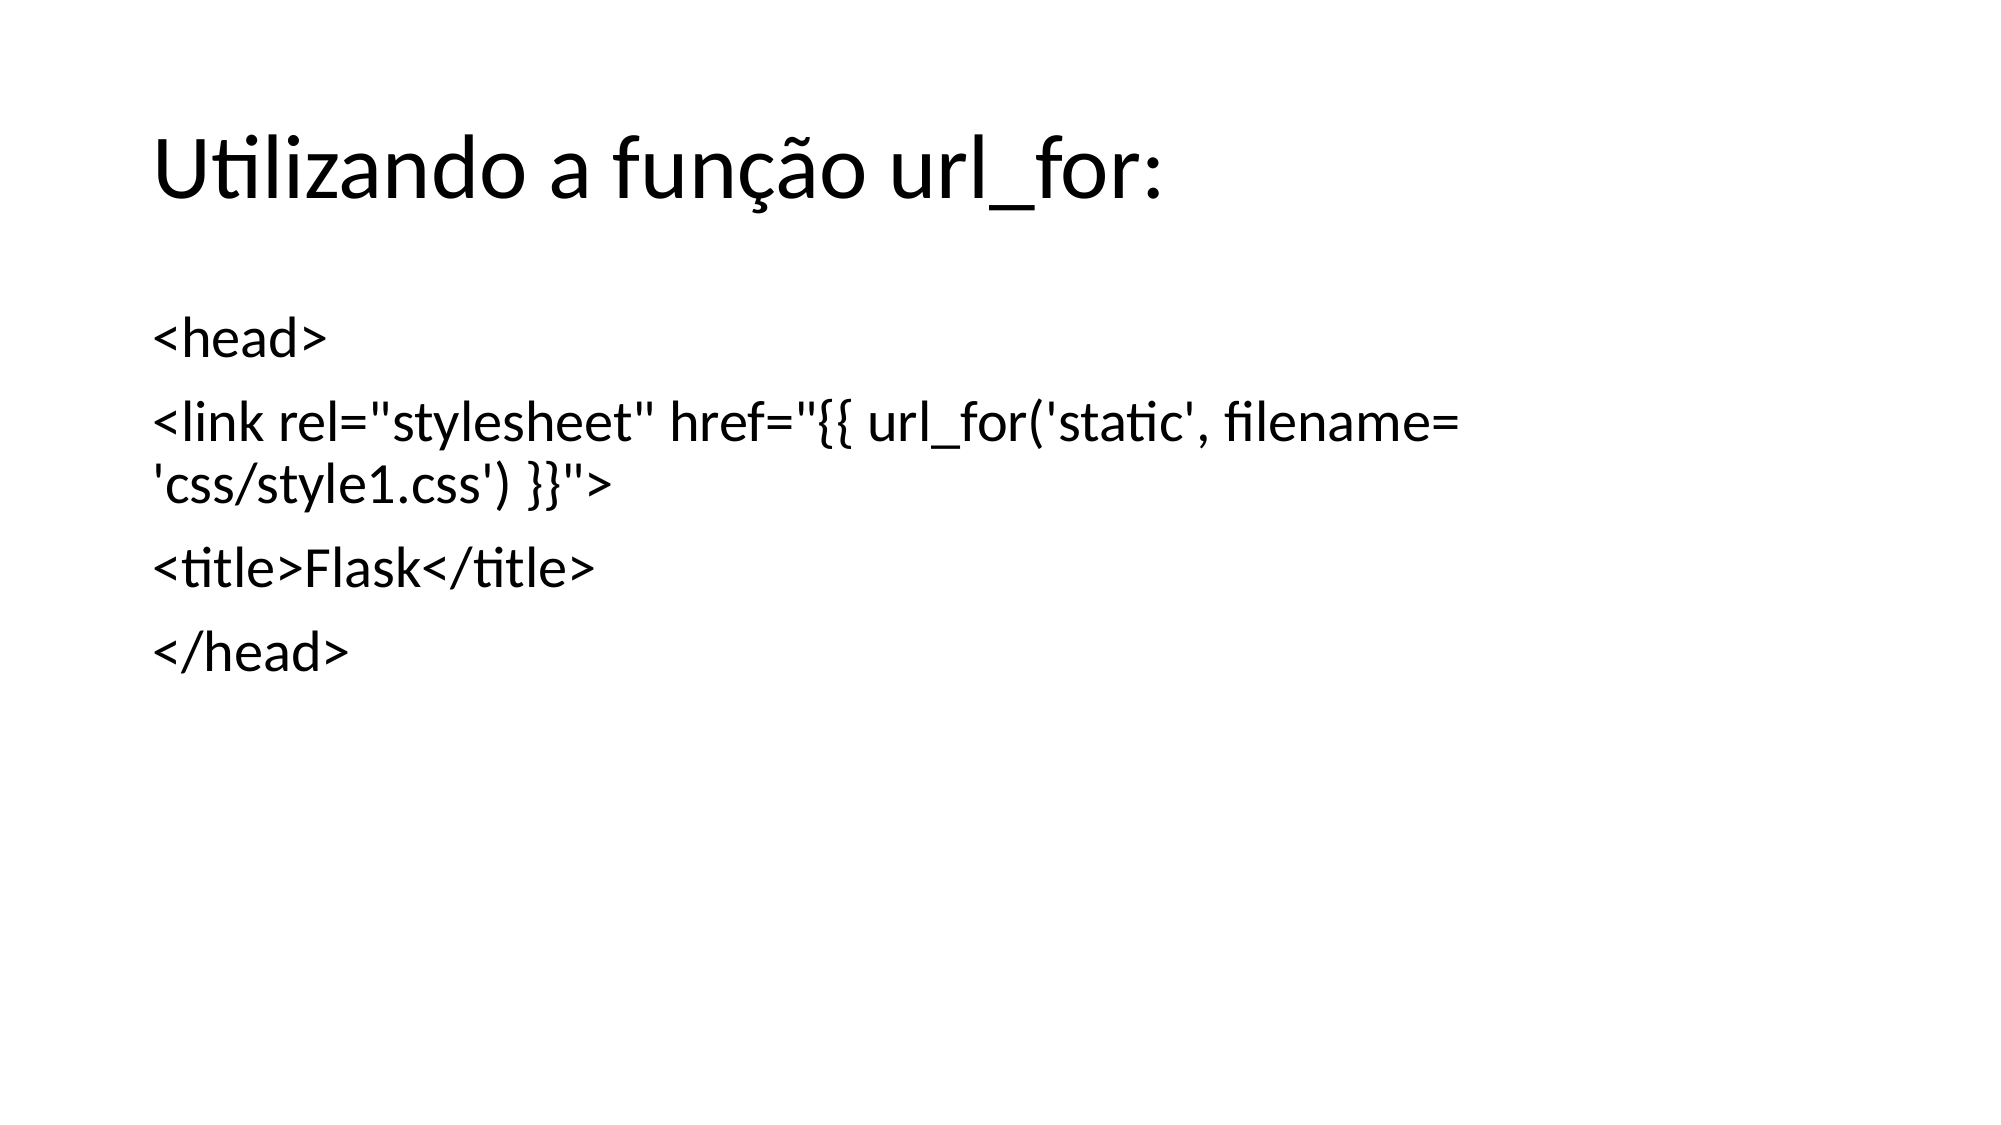

# Utilizando a função url_for:
<head>
<link rel="stylesheet" href="{{ url_for('static', filename= 'css/style1.css') }}">
<title>Flask</title>
</head>